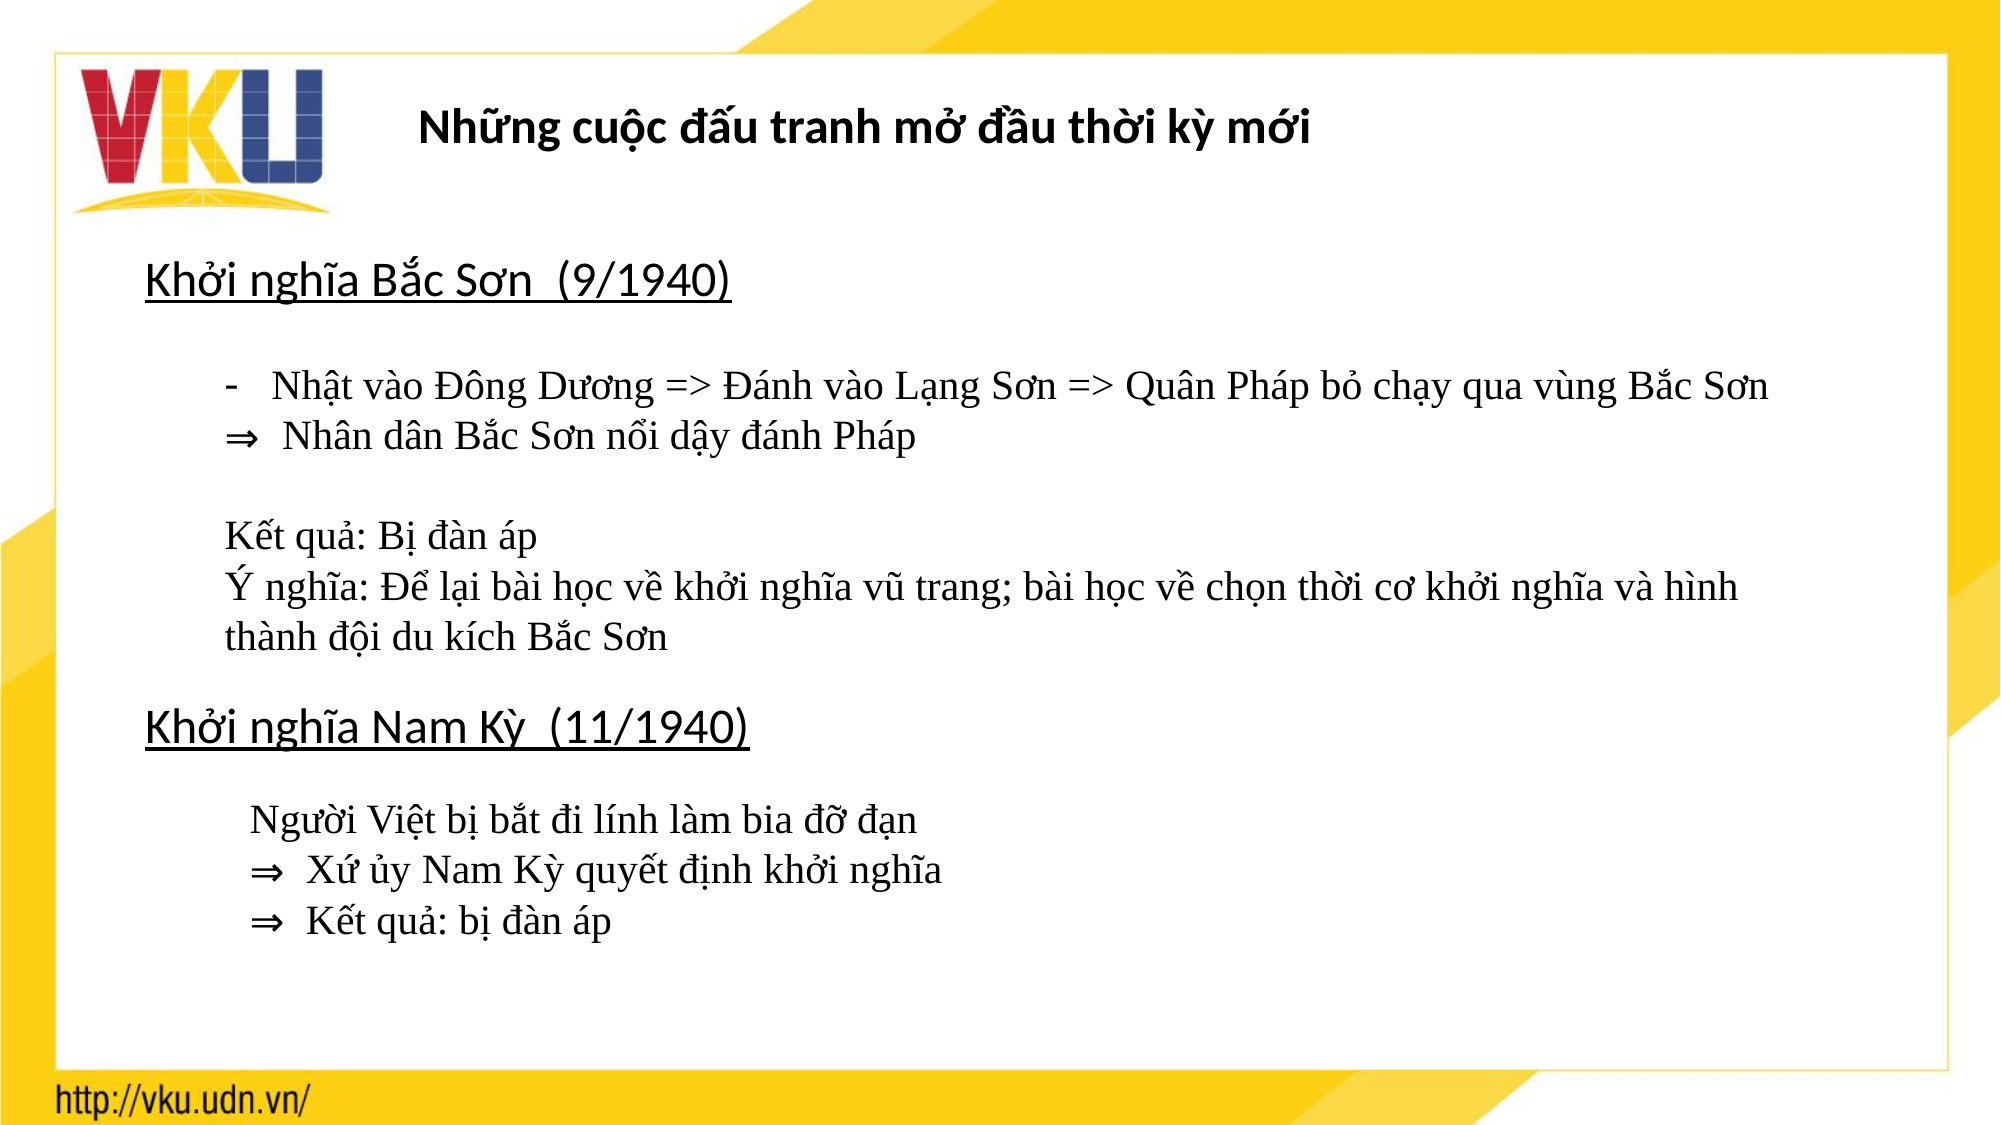

Những cuộc đấu tranh mở đầu thời kỳ mới
Khởi nghĩa Bắc Sơn  (9/1940)
Nhật vào Đông Dương => Đánh vào Lạng Sơn => Quân Pháp bỏ chạy qua vùng Bắc Sơn
 Nhân dân Bắc Sơn nổi dậy đánh Pháp

Kết quả: Bị đàn áp
Ý nghĩa: Để lại bài học về khởi nghĩa vũ trang; bài học về chọn thời cơ khởi nghĩa và hình thành đội du kích Bắc Sơn
Khởi nghĩa Nam Kỳ  (11/1940)
Người Việt bị bắt đi lính làm bia đỡ đạn
Xứ ủy Nam Kỳ quyết định khởi nghĩa
Kết quả: bị đàn áp